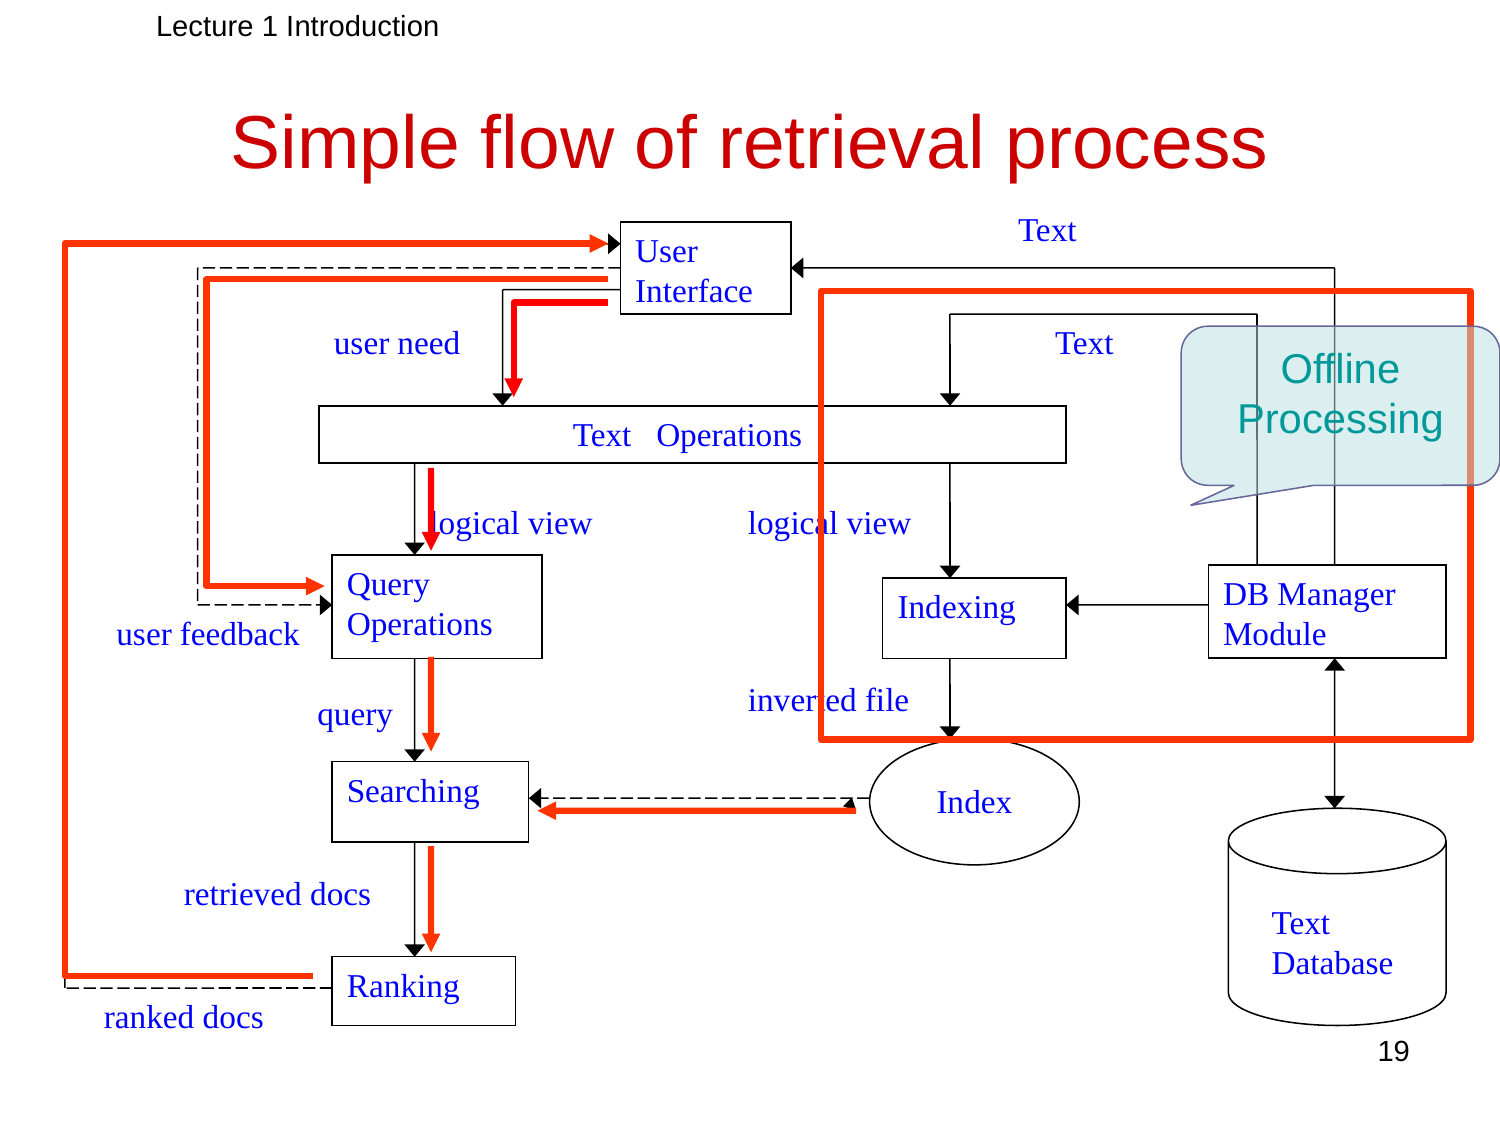

Lecture 1 Introduction
# Simple flow of retrieval process
Text
User
Interface

user need

Text

                             Text   Operations

logical view
logical view
Query
Operations
DB Manager
Module
Indexing
user feedback

inverted file
query

Searching
Index

retrieved docs
Text
Database
Ranking

ranked docs

Offline Processing

19